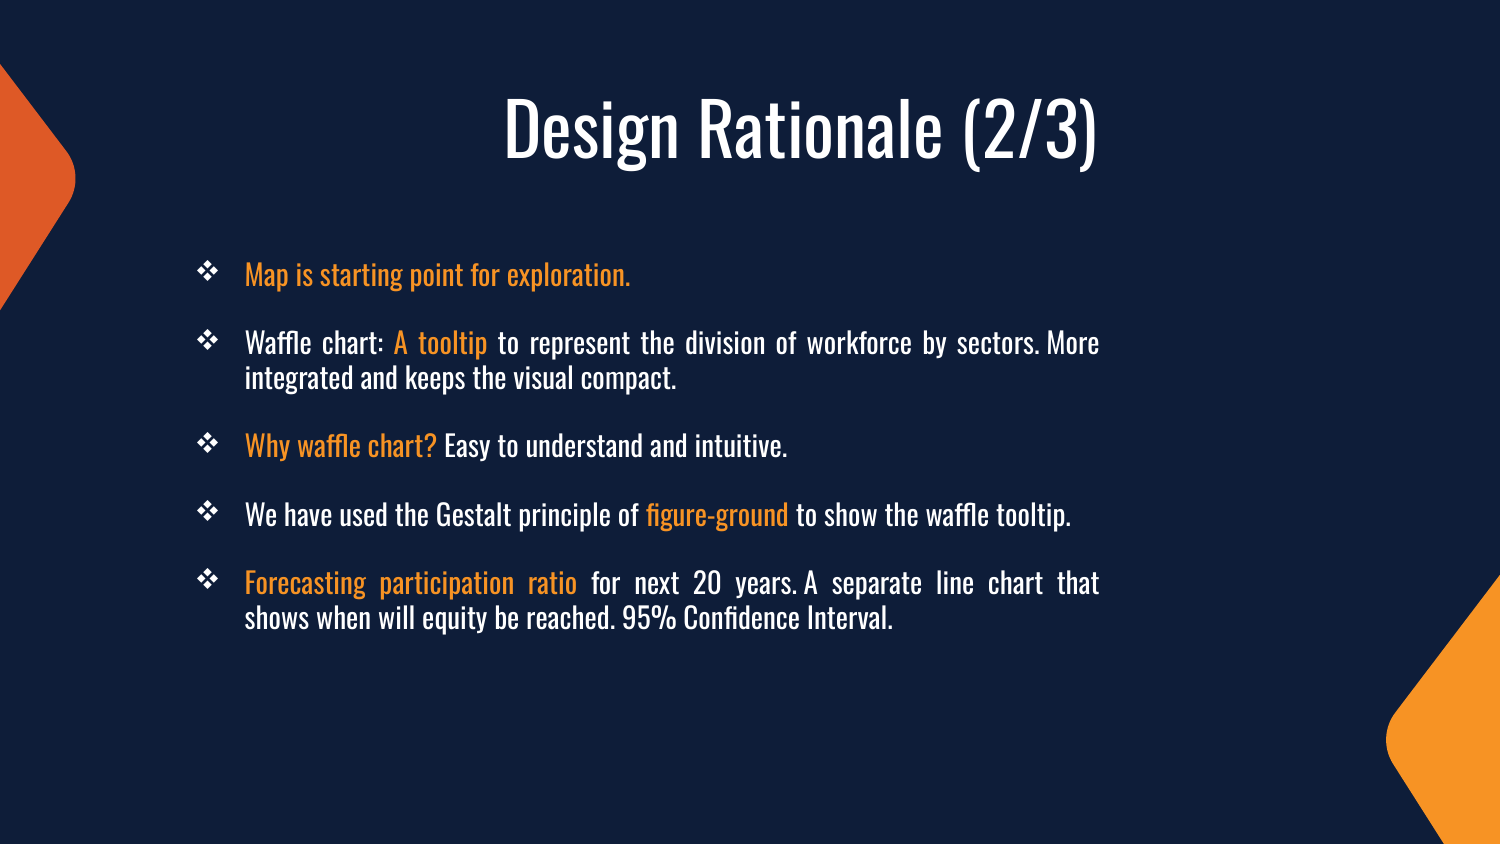

Design Rationale (2/3)

Map is starting point for exploration.
Waffle chart: A tooltip to represent the division of workforce by sectors. More integrated and keeps the visual compact.
Why waffle chart? Easy to understand and intuitive.
We have used the Gestalt principle of figure-ground to show the waffle tooltip.
Forecasting participation ratio for next 20 years. A separate line chart that shows when will equity be reached. 95% Confidence Interval.